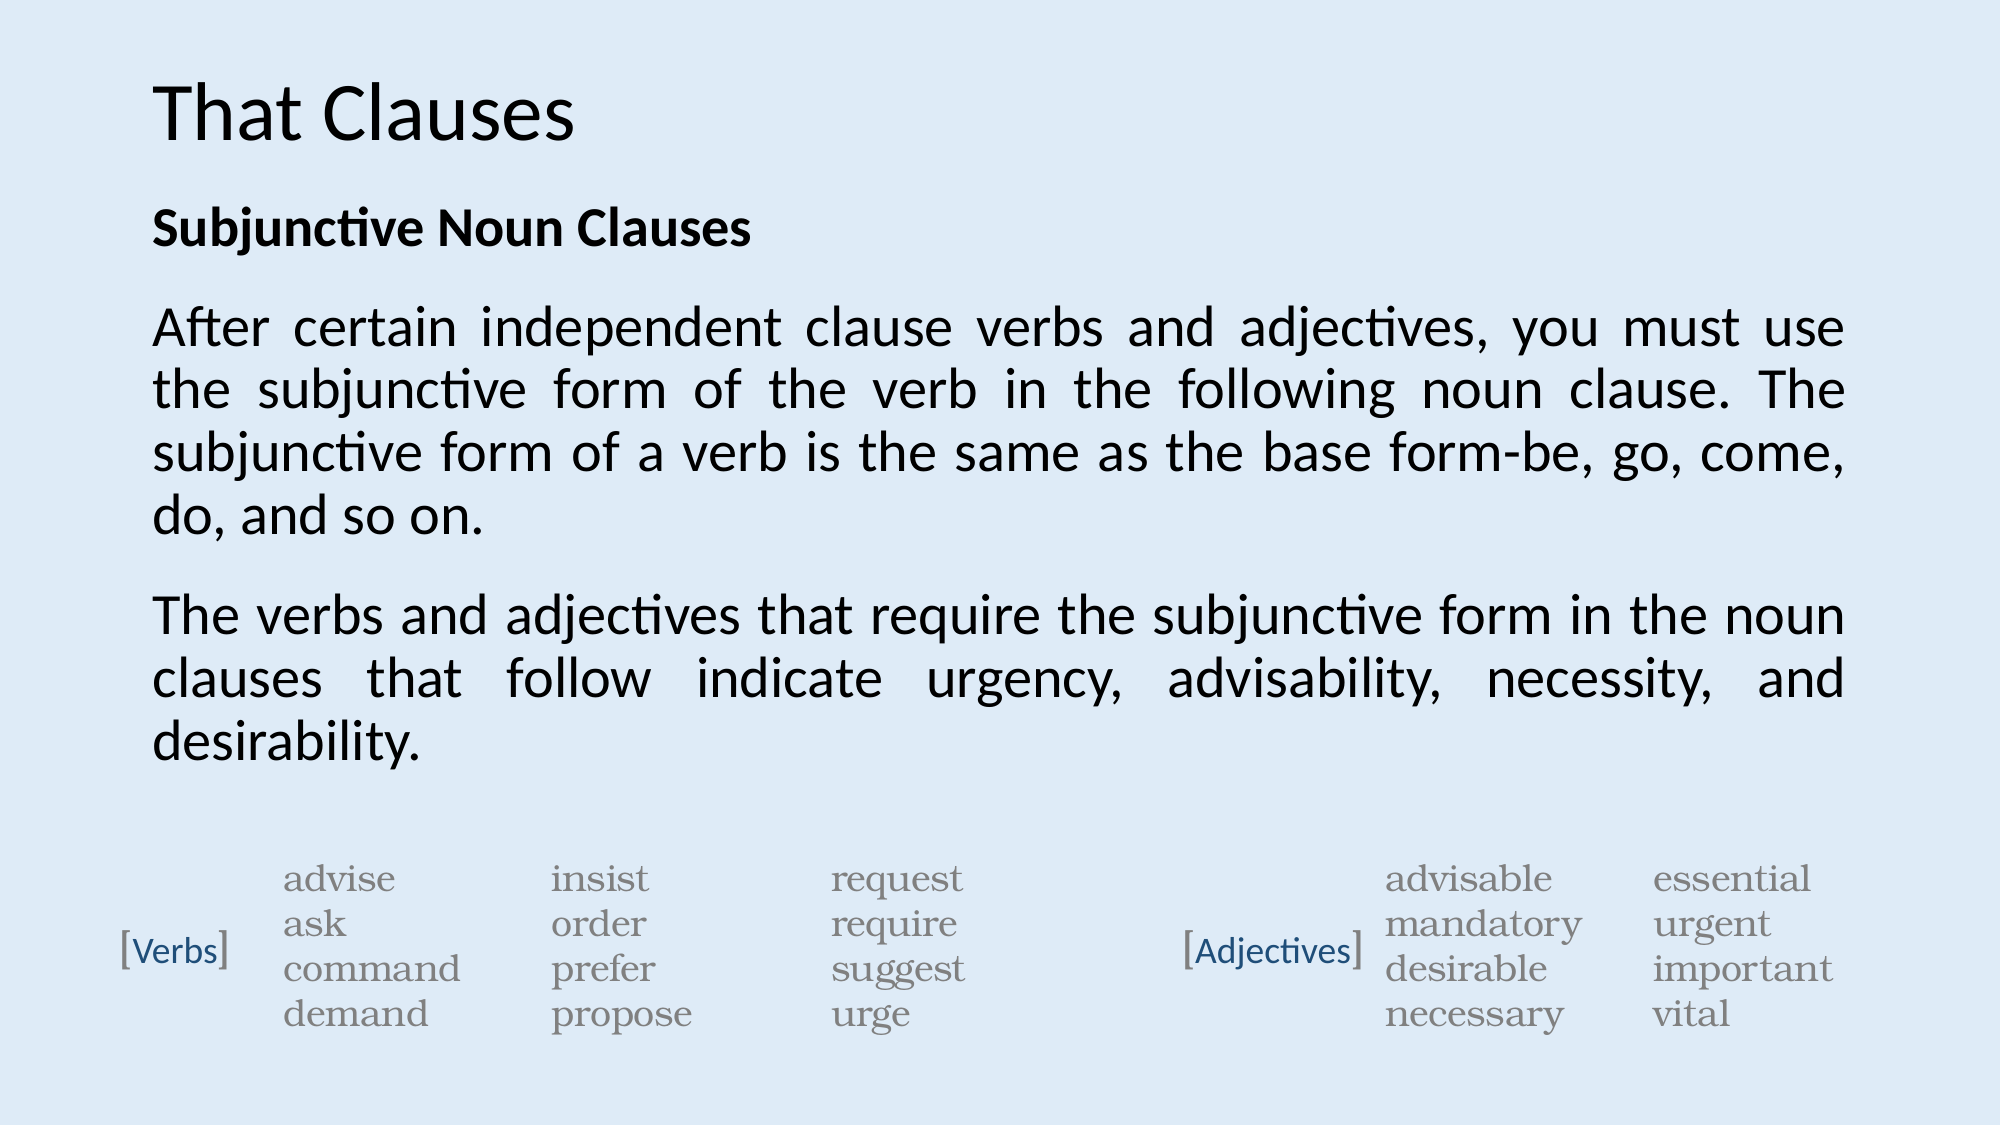

# That Clauses
Subjunctive Noun Clauses
After certain independent clause verbs and adjectives, you must use the subjunctive form of the verb in the following noun clause. The subjunctive form of a verb is the same as the base form-be, go, come, do, and so on.
The verbs and adjectives that require the subjunctive form in the noun clauses that follow indicate urgency, advisability, necessity, and desirability.
advise
ask
command
demand
insist
order
prefer
propose
request
require
suggest
urge
advisable mandatory
desirable necessary
essential urgent
important vital
[Adjectives]
[Verbs]